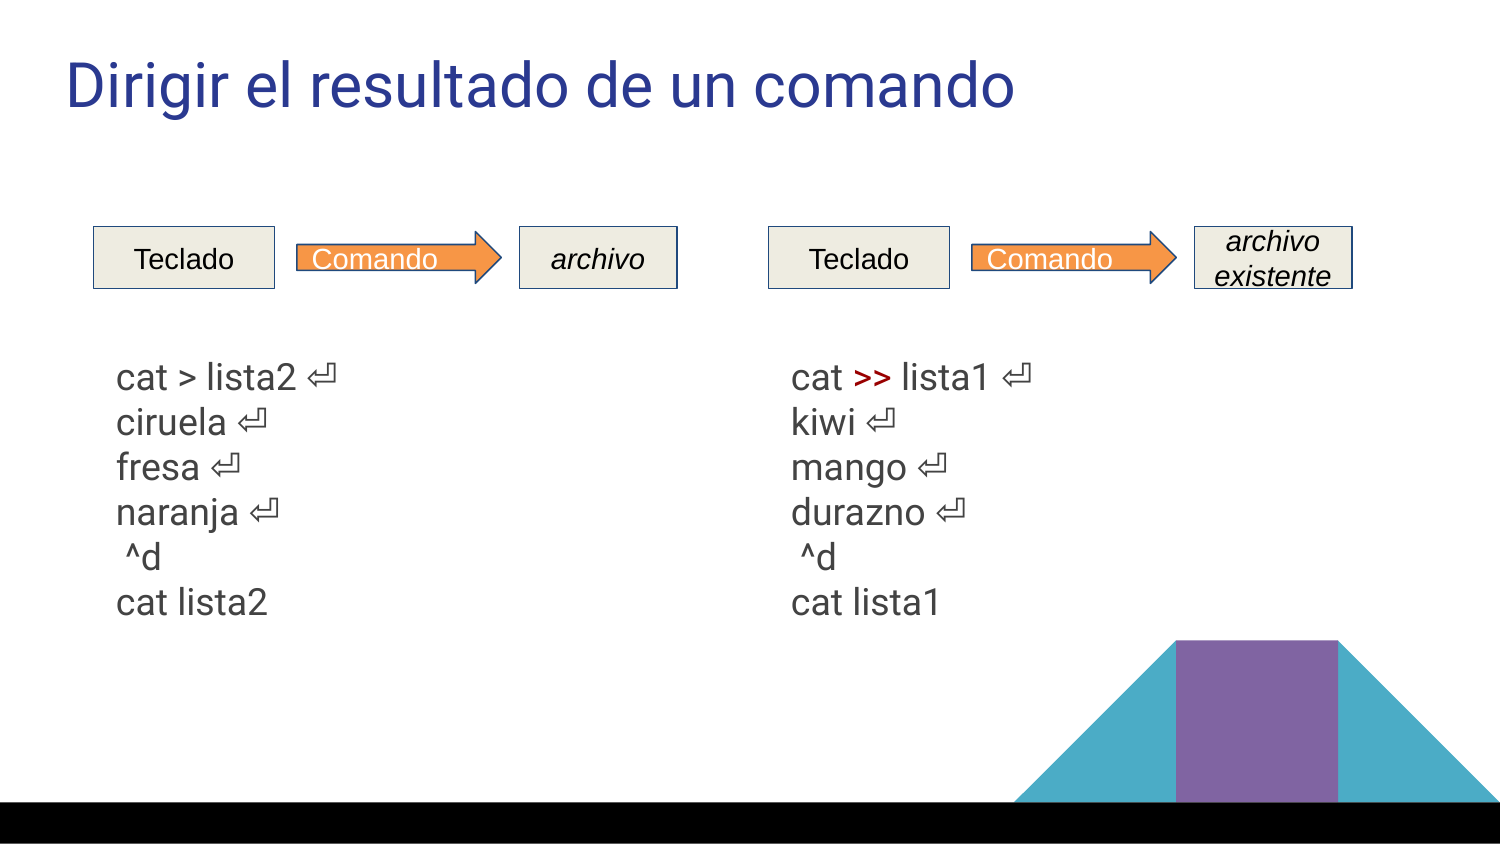

Dirigir el resultado de un comando
Teclado
archivo
Teclado
archivo existente
Comando
Comando
cat > lista2 ⏎
ciruela ⏎
fresa ⏎
naranja ⏎
 ^d
cat lista2
cat >> lista1 ⏎
kiwi ⏎
mango ⏎
durazno ⏎
 ^d
cat lista1